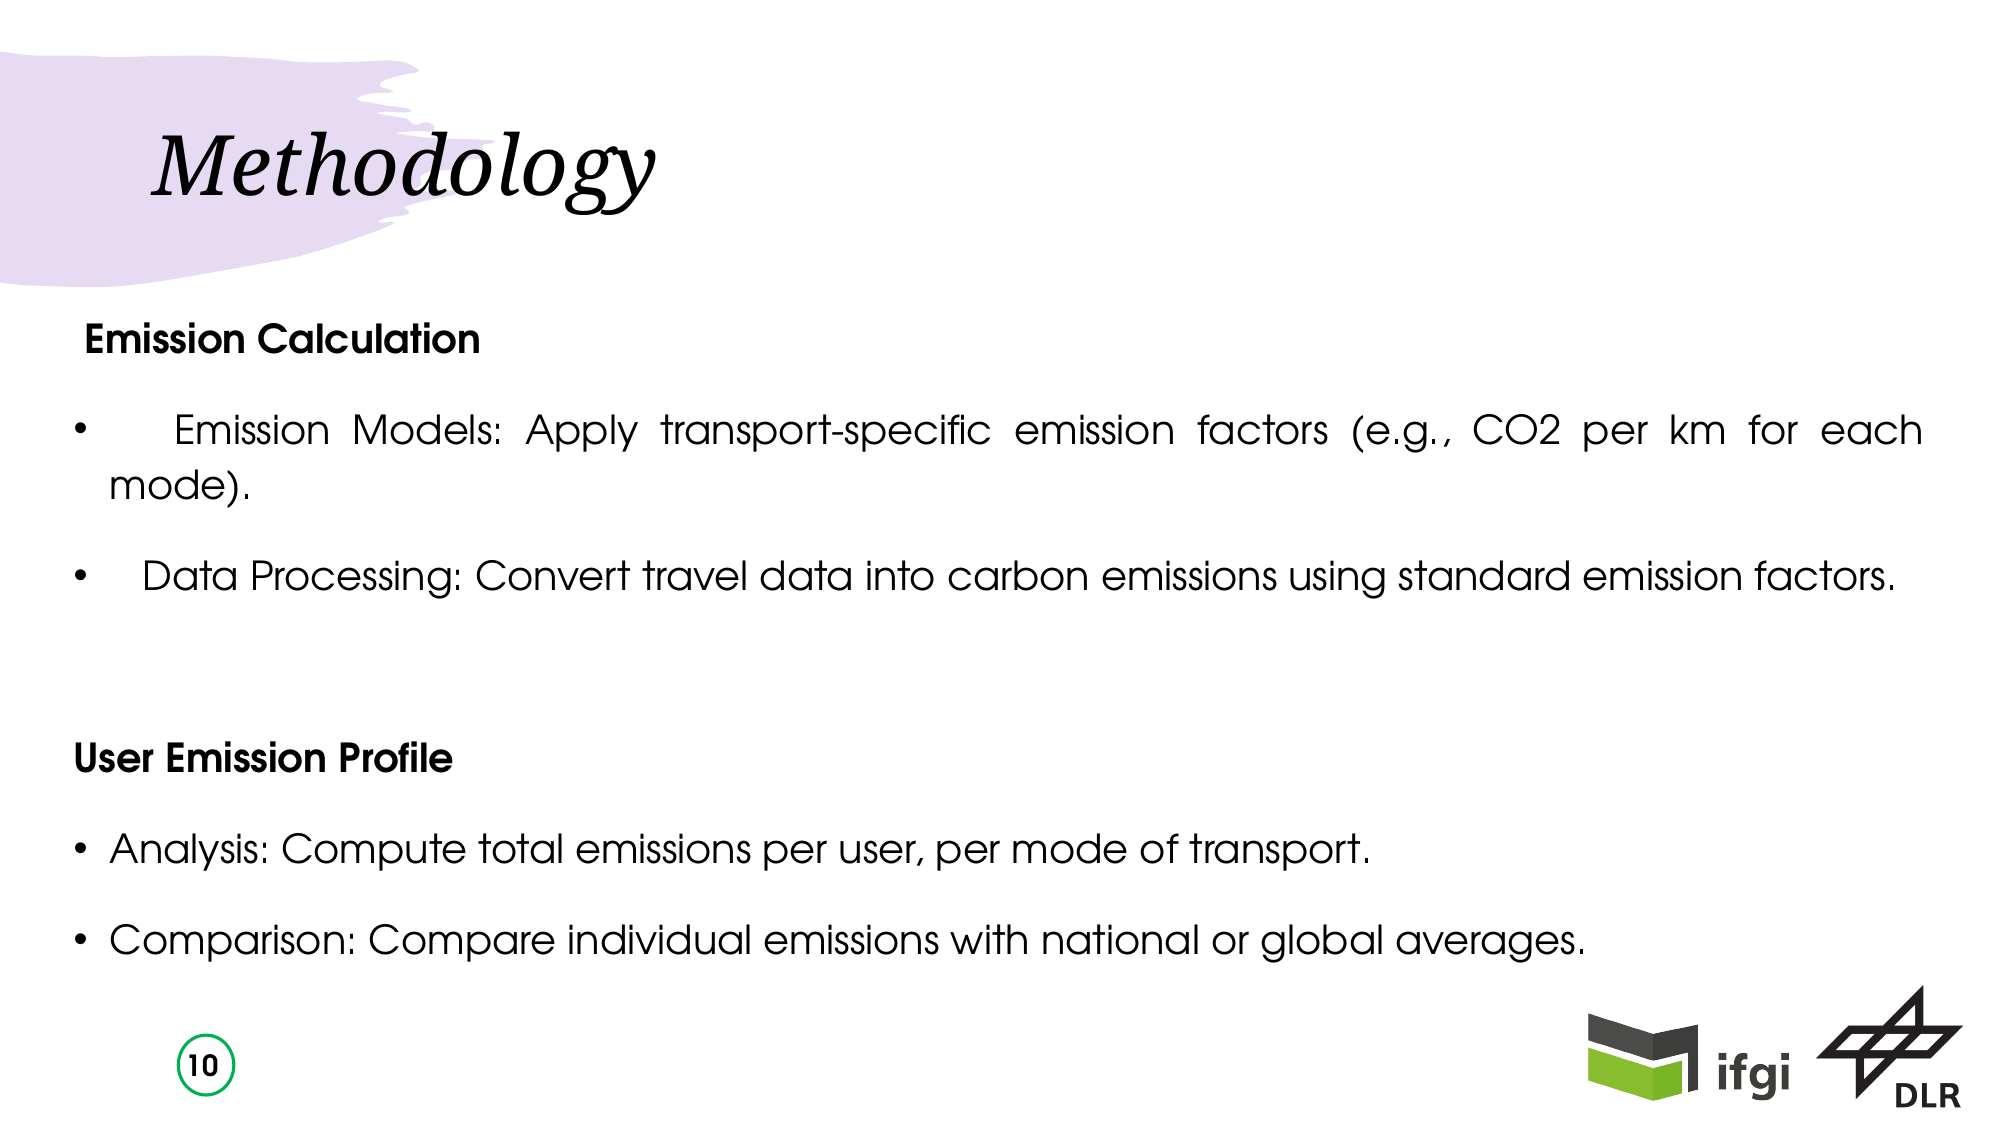

# Methodology
 Emission Calculation
   Emission Models: Apply transport-specific emission factors (e.g., CO2 per km for each mode).
   Data Processing: Convert travel data into carbon emissions using standard emission factors.

User Emission Profile
Analysis: Compute total emissions per user, per mode of transport.
Comparison: Compare individual emissions with national or global averages.
10